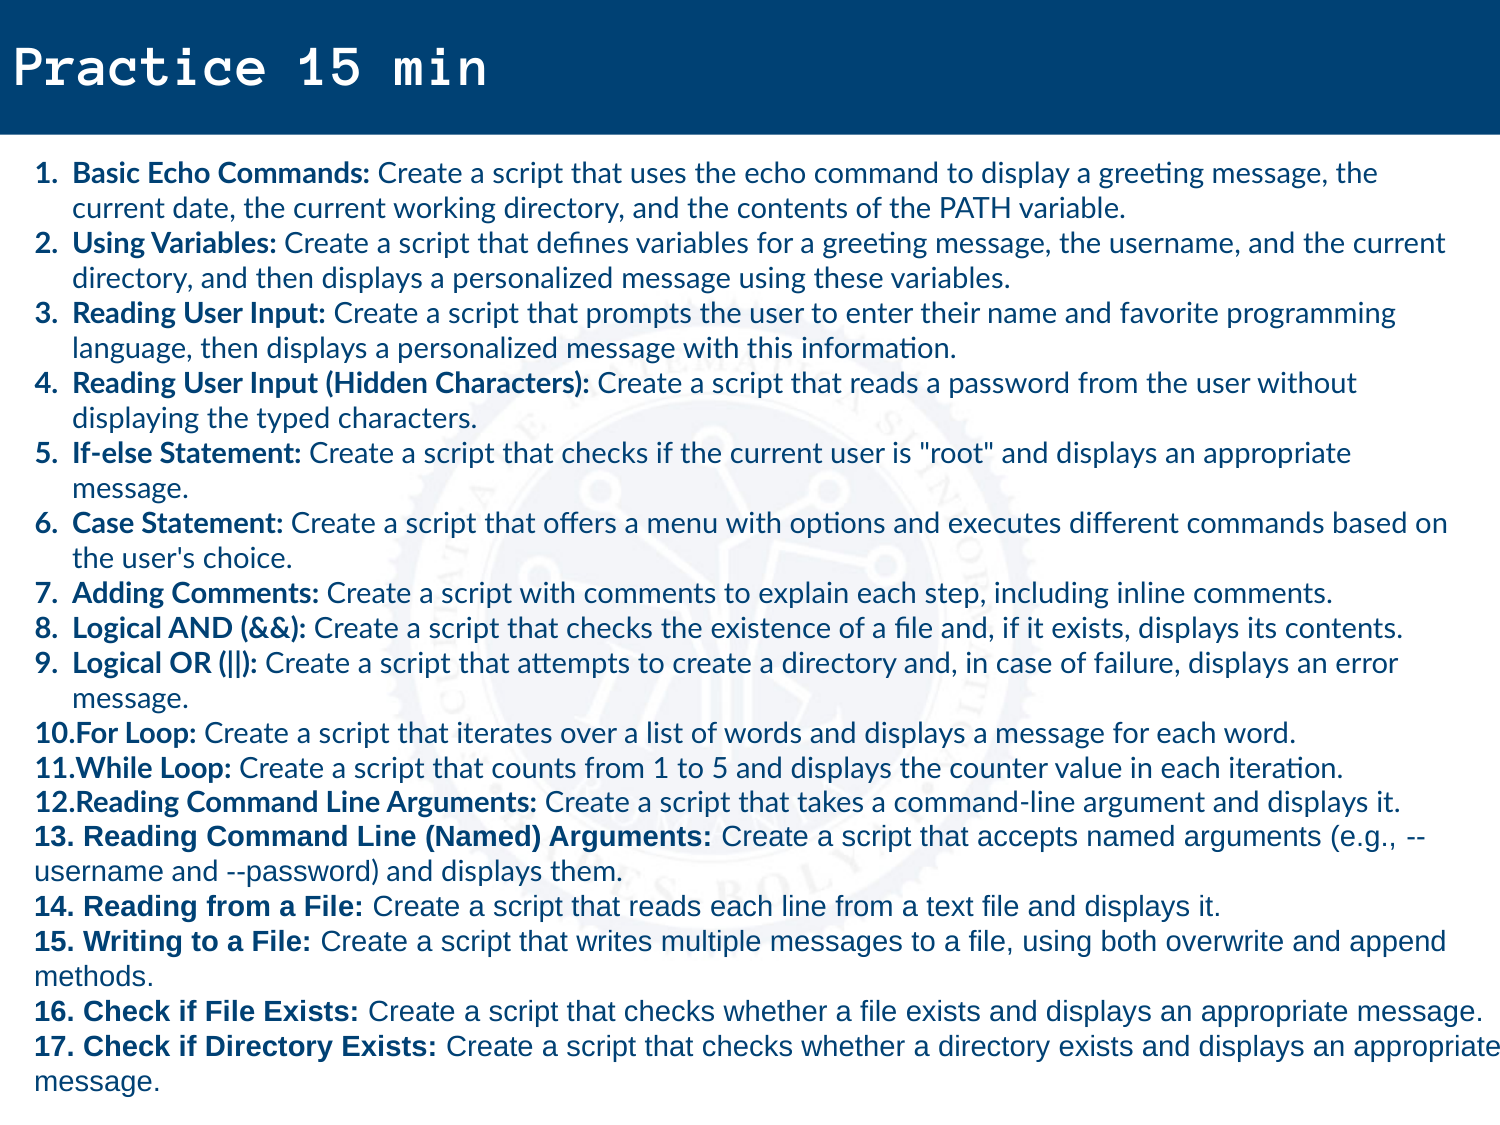

Practice 15 min
Basic Echo Commands: Create a script that uses the echo command to display a greeting message, the current date, the current working directory, and the contents of the PATH variable.
Using Variables: Create a script that defines variables for a greeting message, the username, and the current directory, and then displays a personalized message using these variables.
Reading User Input: Create a script that prompts the user to enter their name and favorite programming language, then displays a personalized message with this information.
Reading User Input (Hidden Characters): Create a script that reads a password from the user without displaying the typed characters.
If-else Statement: Create a script that checks if the current user is "root" and displays an appropriate message.
Case Statement: Create a script that offers a menu with options and executes different commands based on the user's choice.
Adding Comments: Create a script with comments to explain each step, including inline comments.
Logical AND (&&): Create a script that checks the existence of a file and, if it exists, displays its contents.
Logical OR (||): Create a script that attempts to create a directory and, in case of failure, displays an error message.
For Loop: Create a script that iterates over a list of words and displays a message for each word.
While Loop: Create a script that counts from 1 to 5 and displays the counter value in each iteration.
Reading Command Line Arguments: Create a script that takes a command-line argument and displays it.
13. Reading Command Line (Named) Arguments: Create a script that accepts named arguments (e.g., --username and --password) and displays them.
14. Reading from a File: Create a script that reads each line from a text file and displays it.
15. Writing to a File: Create a script that writes multiple messages to a file, using both overwrite and append methods.
16. Check if File Exists: Create a script that checks whether a file exists and displays an appropriate message.
17. Check if Directory Exists: Create a script that checks whether a directory exists and displays an appropriate message.